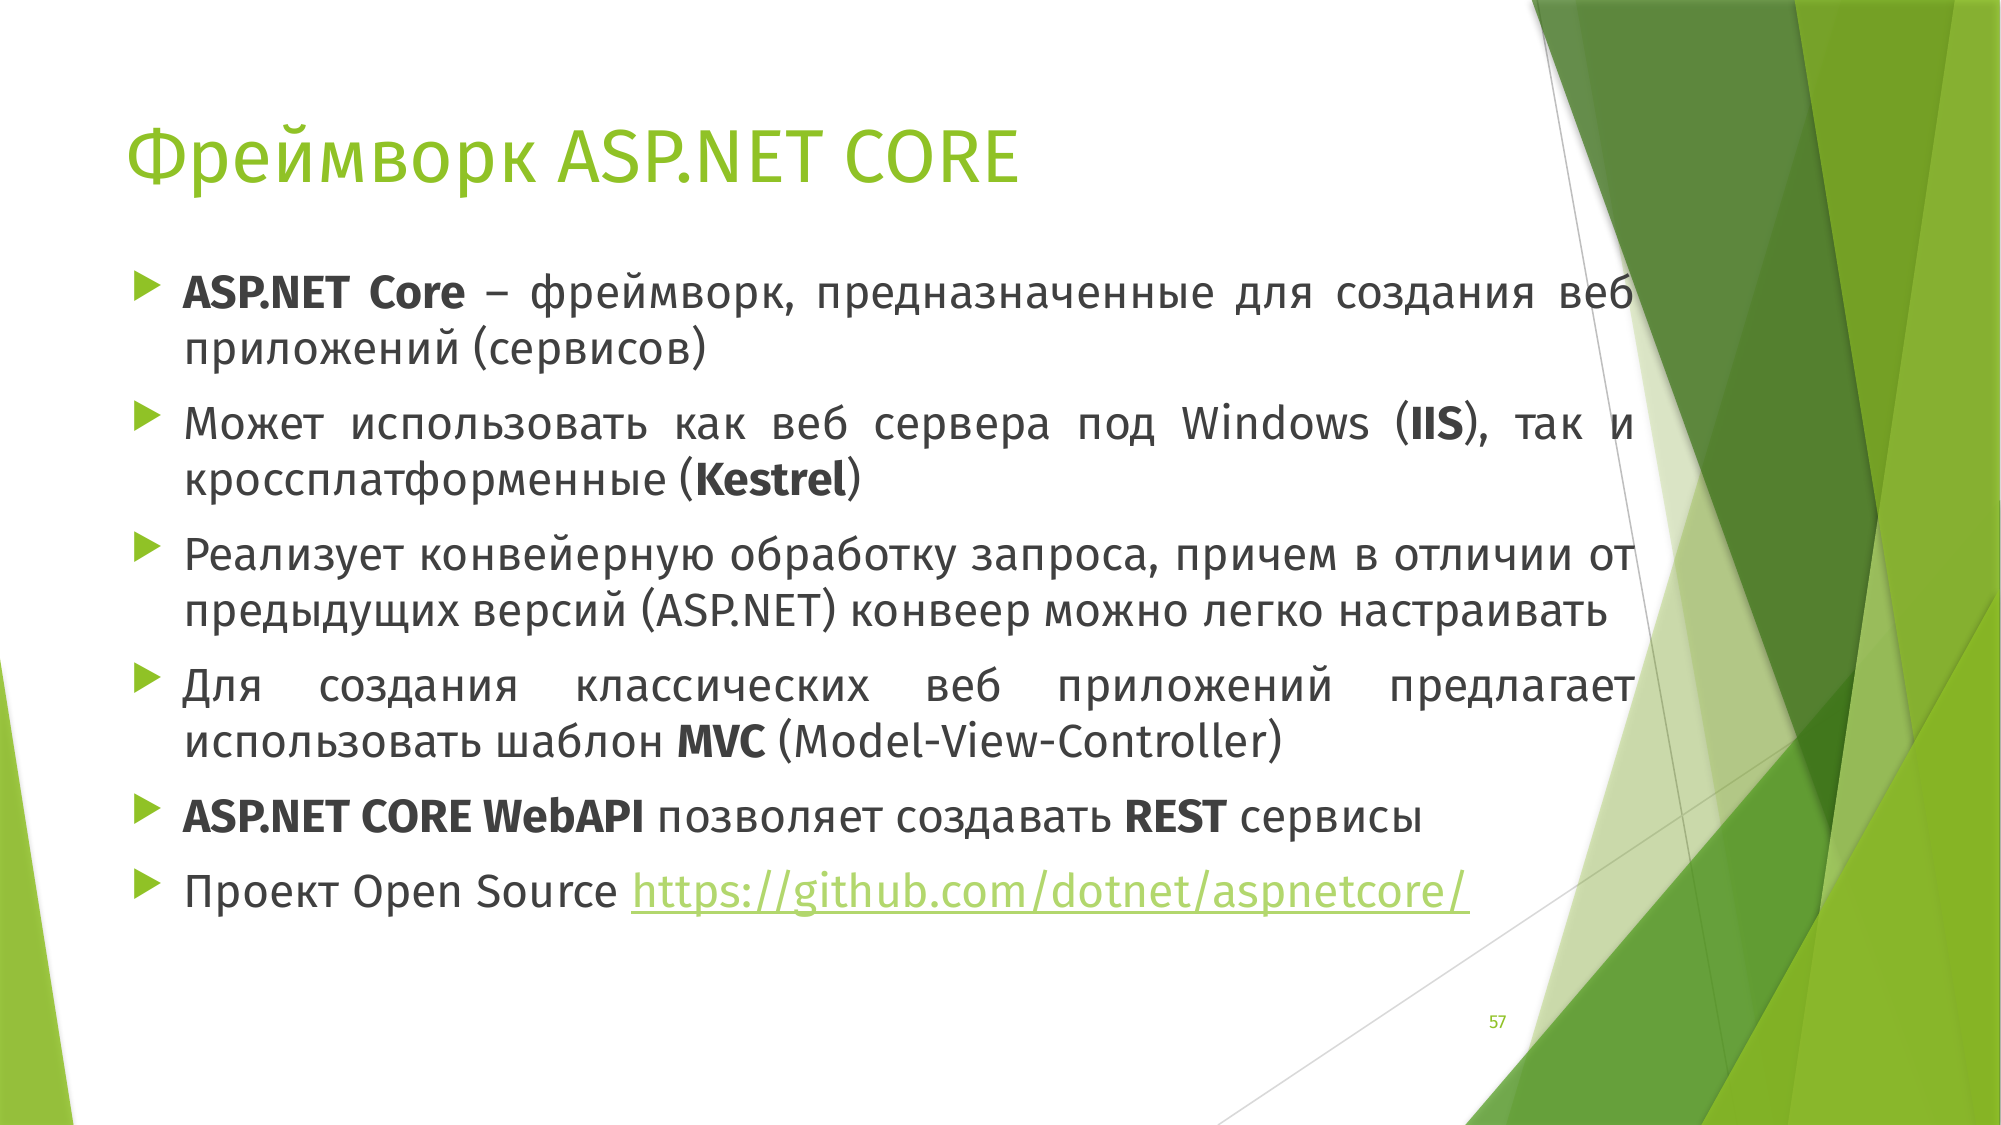

# Фреймворк ASP.NET CORE
ASP.NET Core – фреймворк, предназначенные для создания веб приложений (сервисов)
Может использовать как веб сервера под Windows (IIS), так и кроссплатформенные (Kestrel)
Реализует конвейерную обработку запроса, причем в отличии от предыдущих версий (ASP.NET) конвеер можно легко настраивать
Для создания классических веб приложений предлагает использовать шаблон MVC (Model-View-Controller)
ASP.NET CORE WebAPI позволяет создавать REST сервисы
Проект Open Source https://github.com/dotnet/aspnetcore/
57